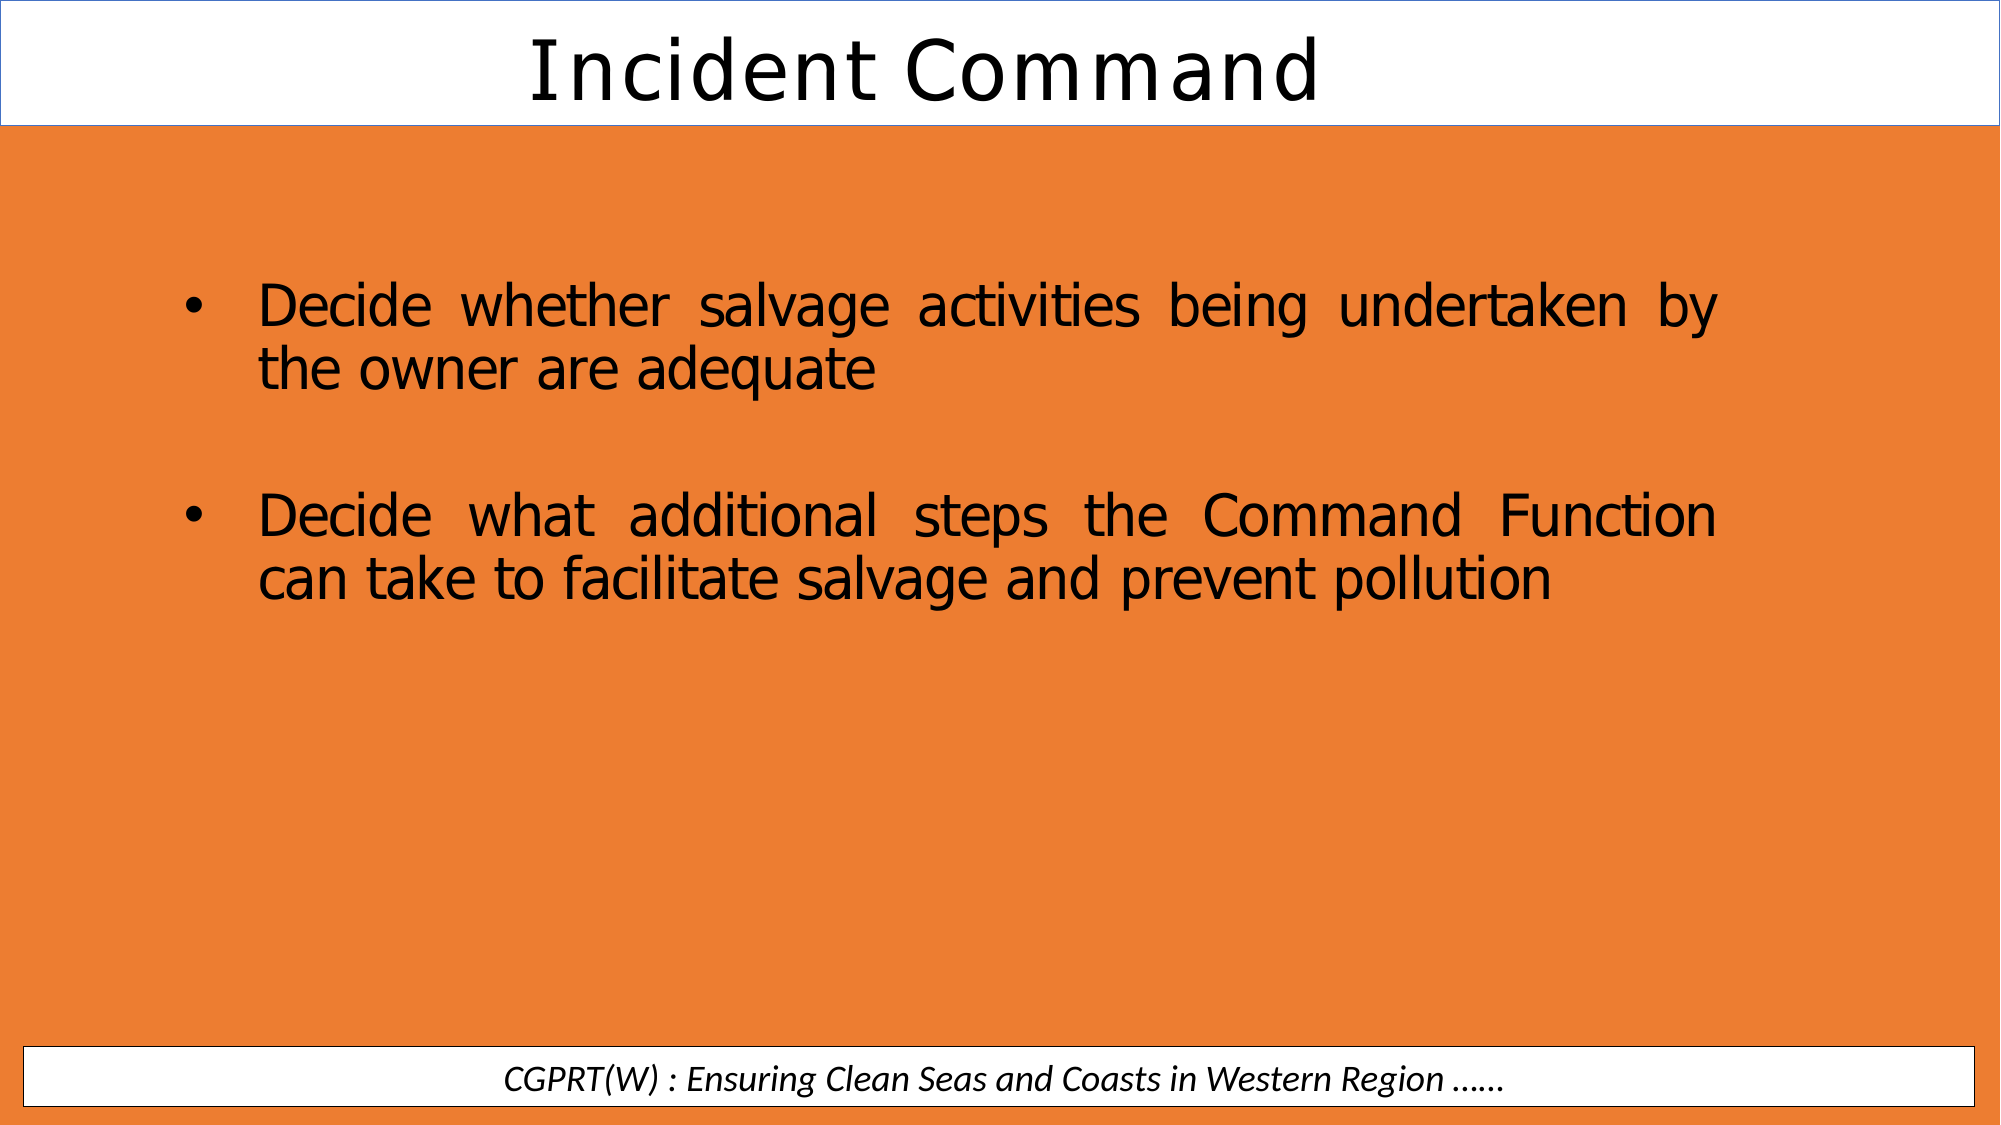

Incident Command
Decide whether salvage activities being undertaken by the owner are adequate

Decide what additional steps the Command Function can take to facilitate salvage and prevent pollution

 CGPRT(W) : Ensuring Clean Seas and Coasts in Western Region ……